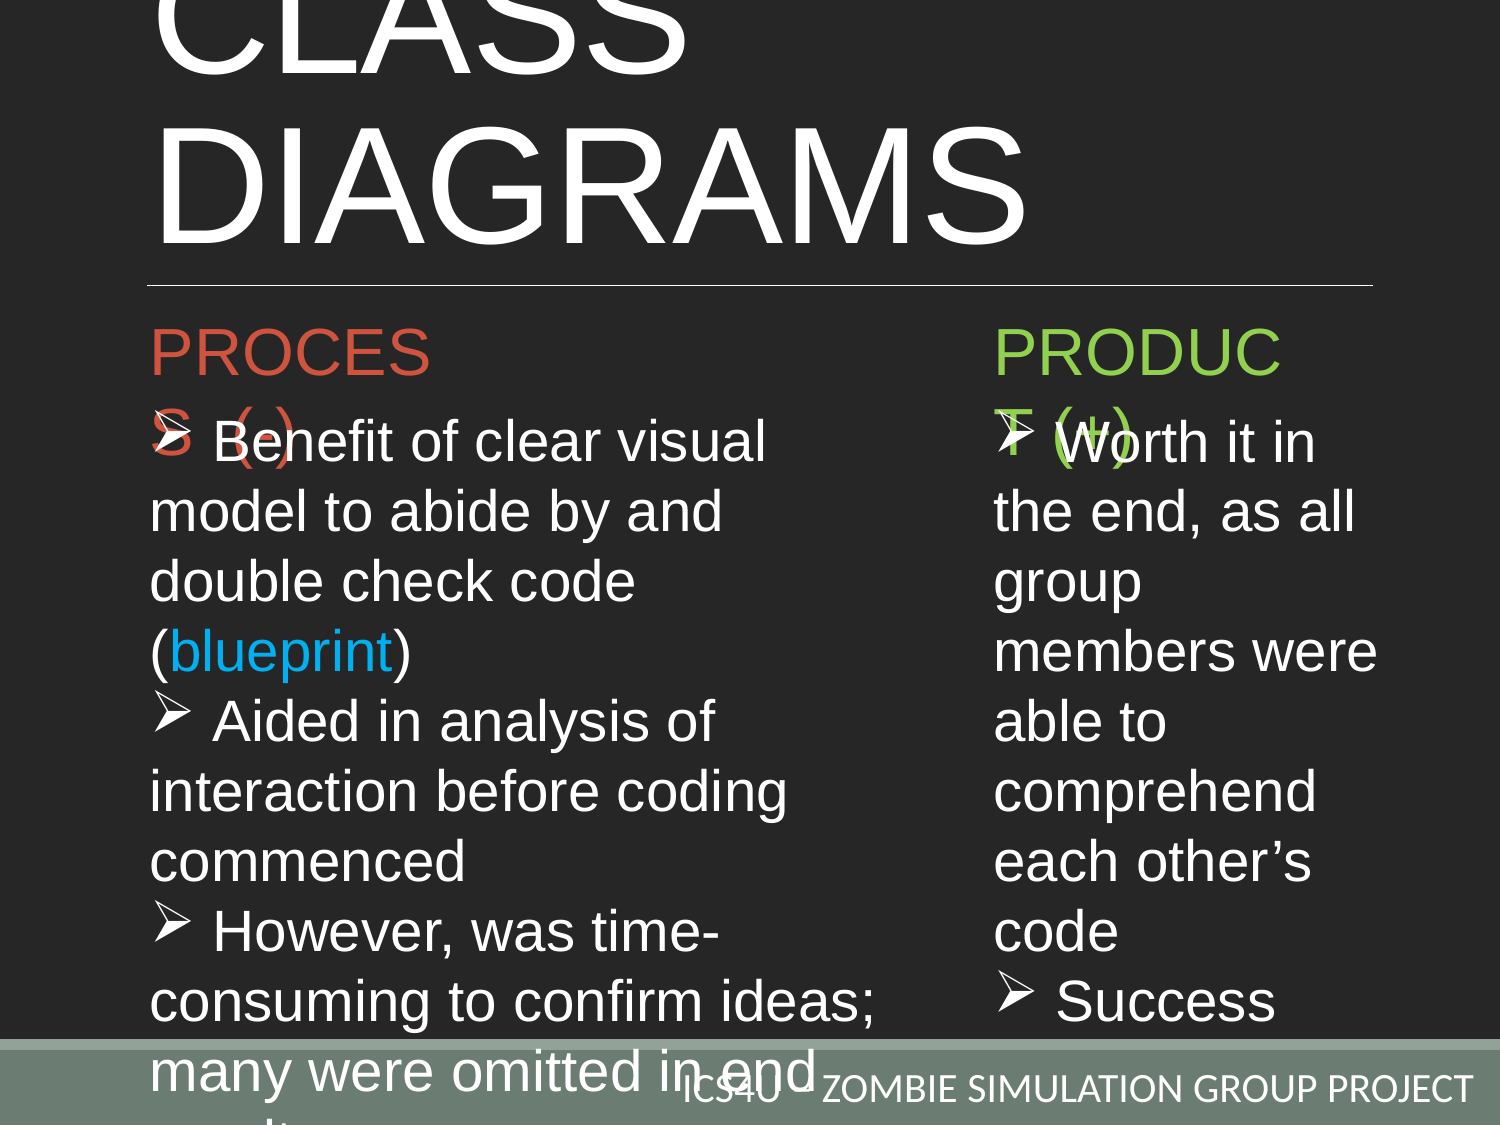

# CLASS DIAGRAMS
PROCESS  (-)
PRODUCT (+)

 Benefit of clear visual model to abide by and double check code (blueprint)
 Aided in analysis of interaction before coding commenced
 However, was time-consuming to confirm ideas; many were omitted in end result

 Worth it in the end, as all group members were able to comprehend each other’s code
 Success
ICS4U – ZOMBIE SIMULATION GROUP PROJECT